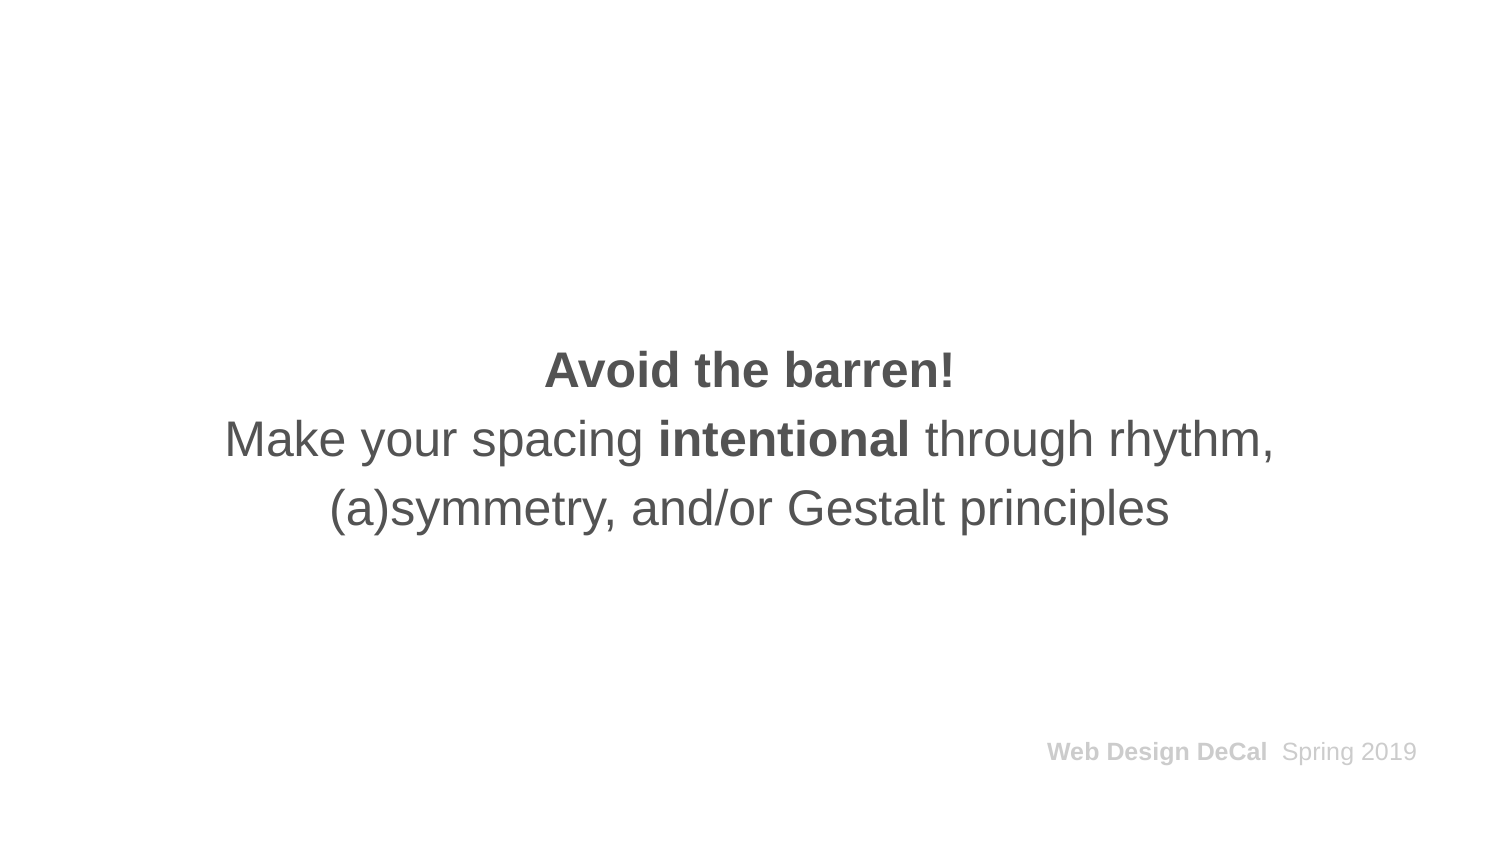

# Avoid the barren!
Make your spacing intentional through rhythm, (a)symmetry, and/or Gestalt principles